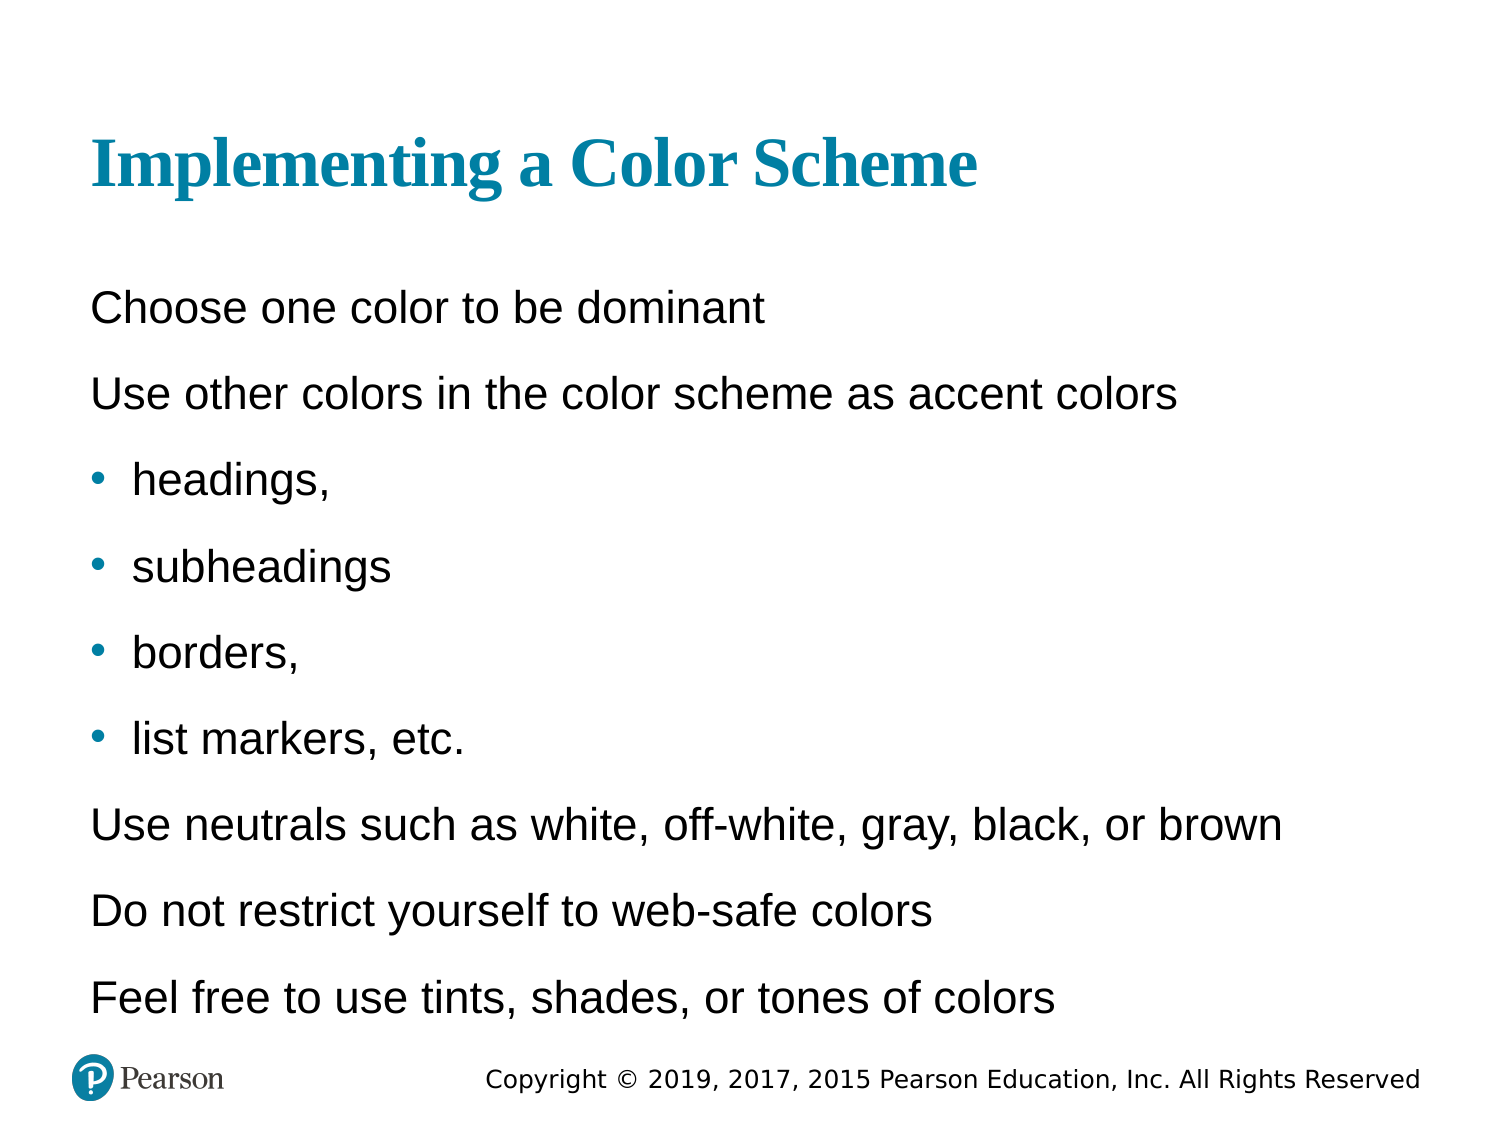

# Implementing a Color Scheme
Choose one color to be dominant
Use other colors in the color scheme as accent colors
headings,
subheadings
borders,
list markers, etc.
Use neutrals such as white, off-white, gray, black, or brown
Do not restrict yourself to web-safe colors
Feel free to use tints, shades, or tones of colors